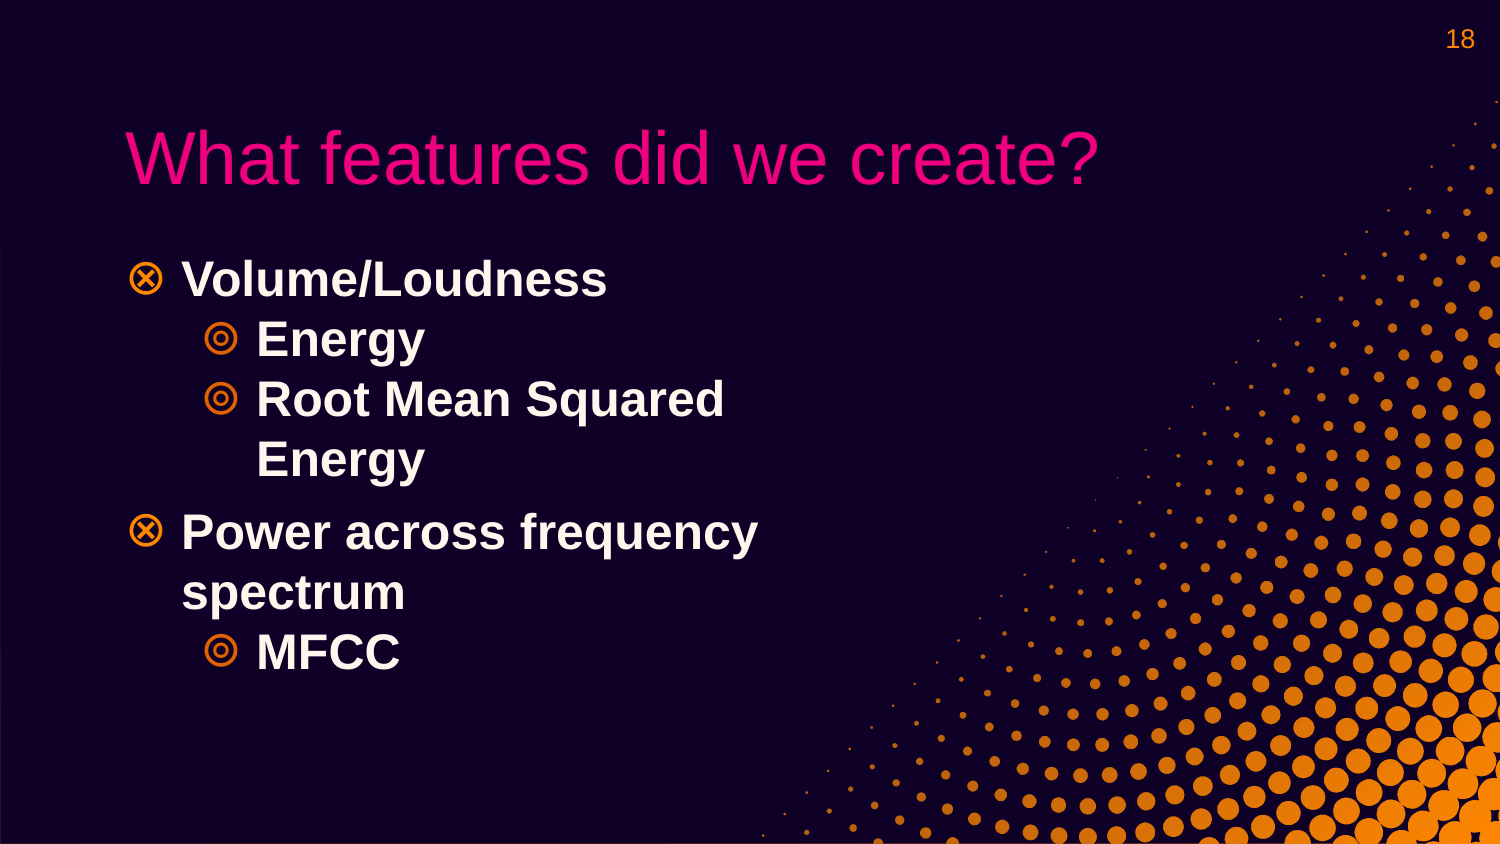

18
# What features did we create?
Volume/Loudness
Energy
Root Mean Squared Energy
Power across frequency spectrum
MFCC